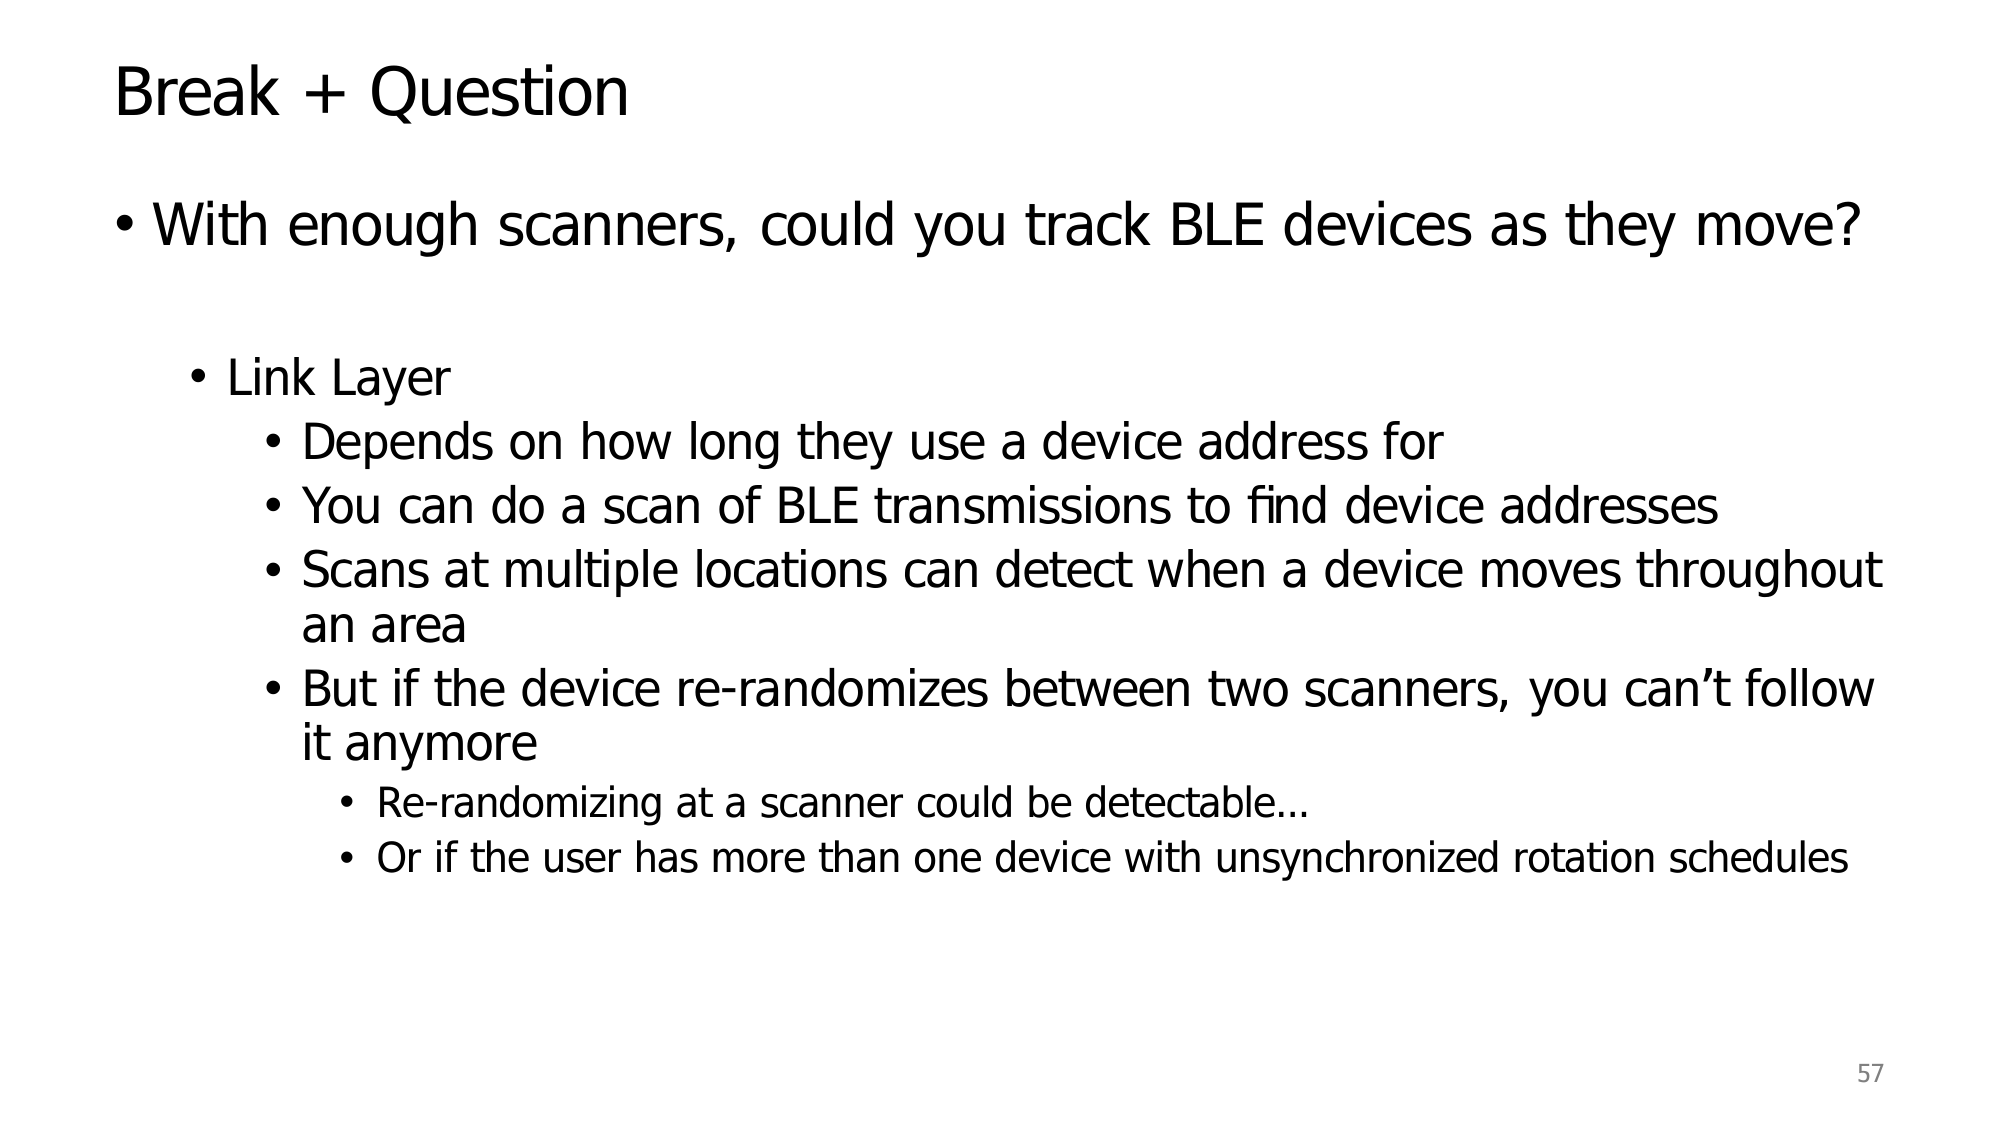

# Break + Question
With enough scanners, could you track BLE devices as they move?

Link Layer
Depends on how long they use a device address for
You can do a scan of BLE transmissions to find device addresses
Scans at multiple locations can detect when a device moves throughout an area
But if the device re-randomizes between two scanners, you can’t follow it anymore
Re-randomizing at a scanner could be detectable…
Or if the user has more than one device with unsynchronized rotation schedules
57